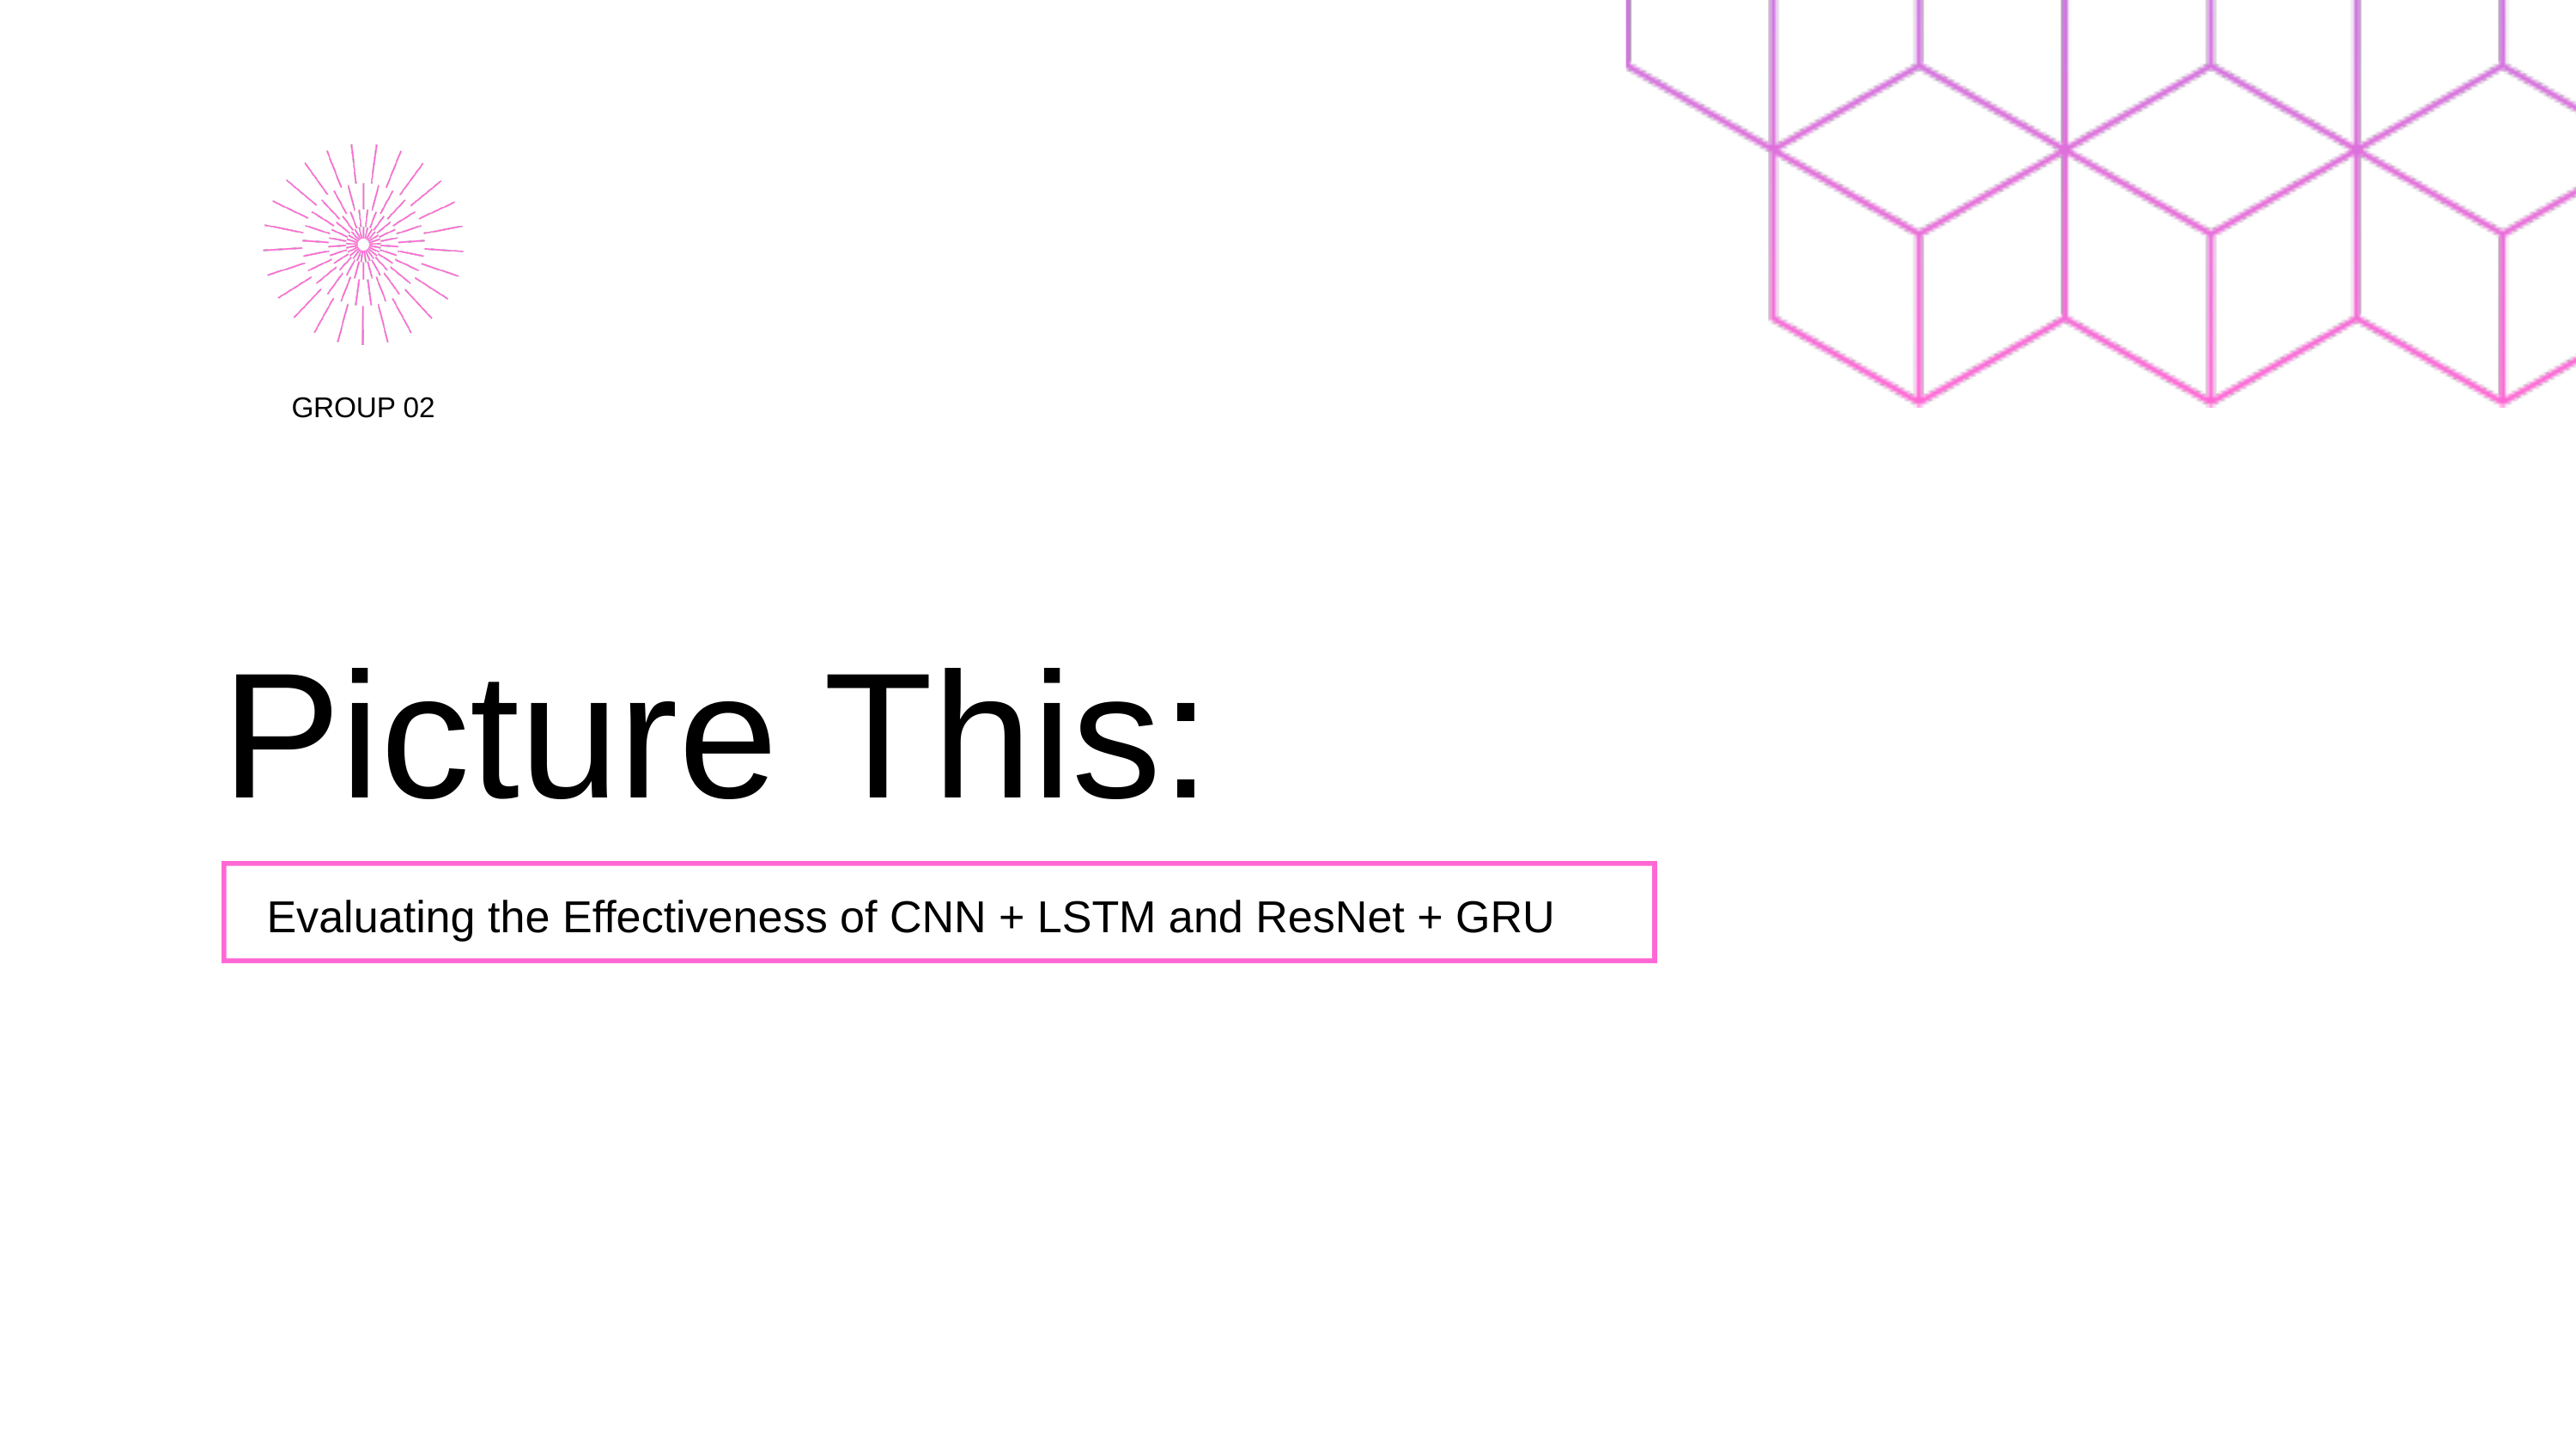

GROUP 02
Picture This:

Evaluating the Effectiveness of CNN + LSTM and ResNet + GRU